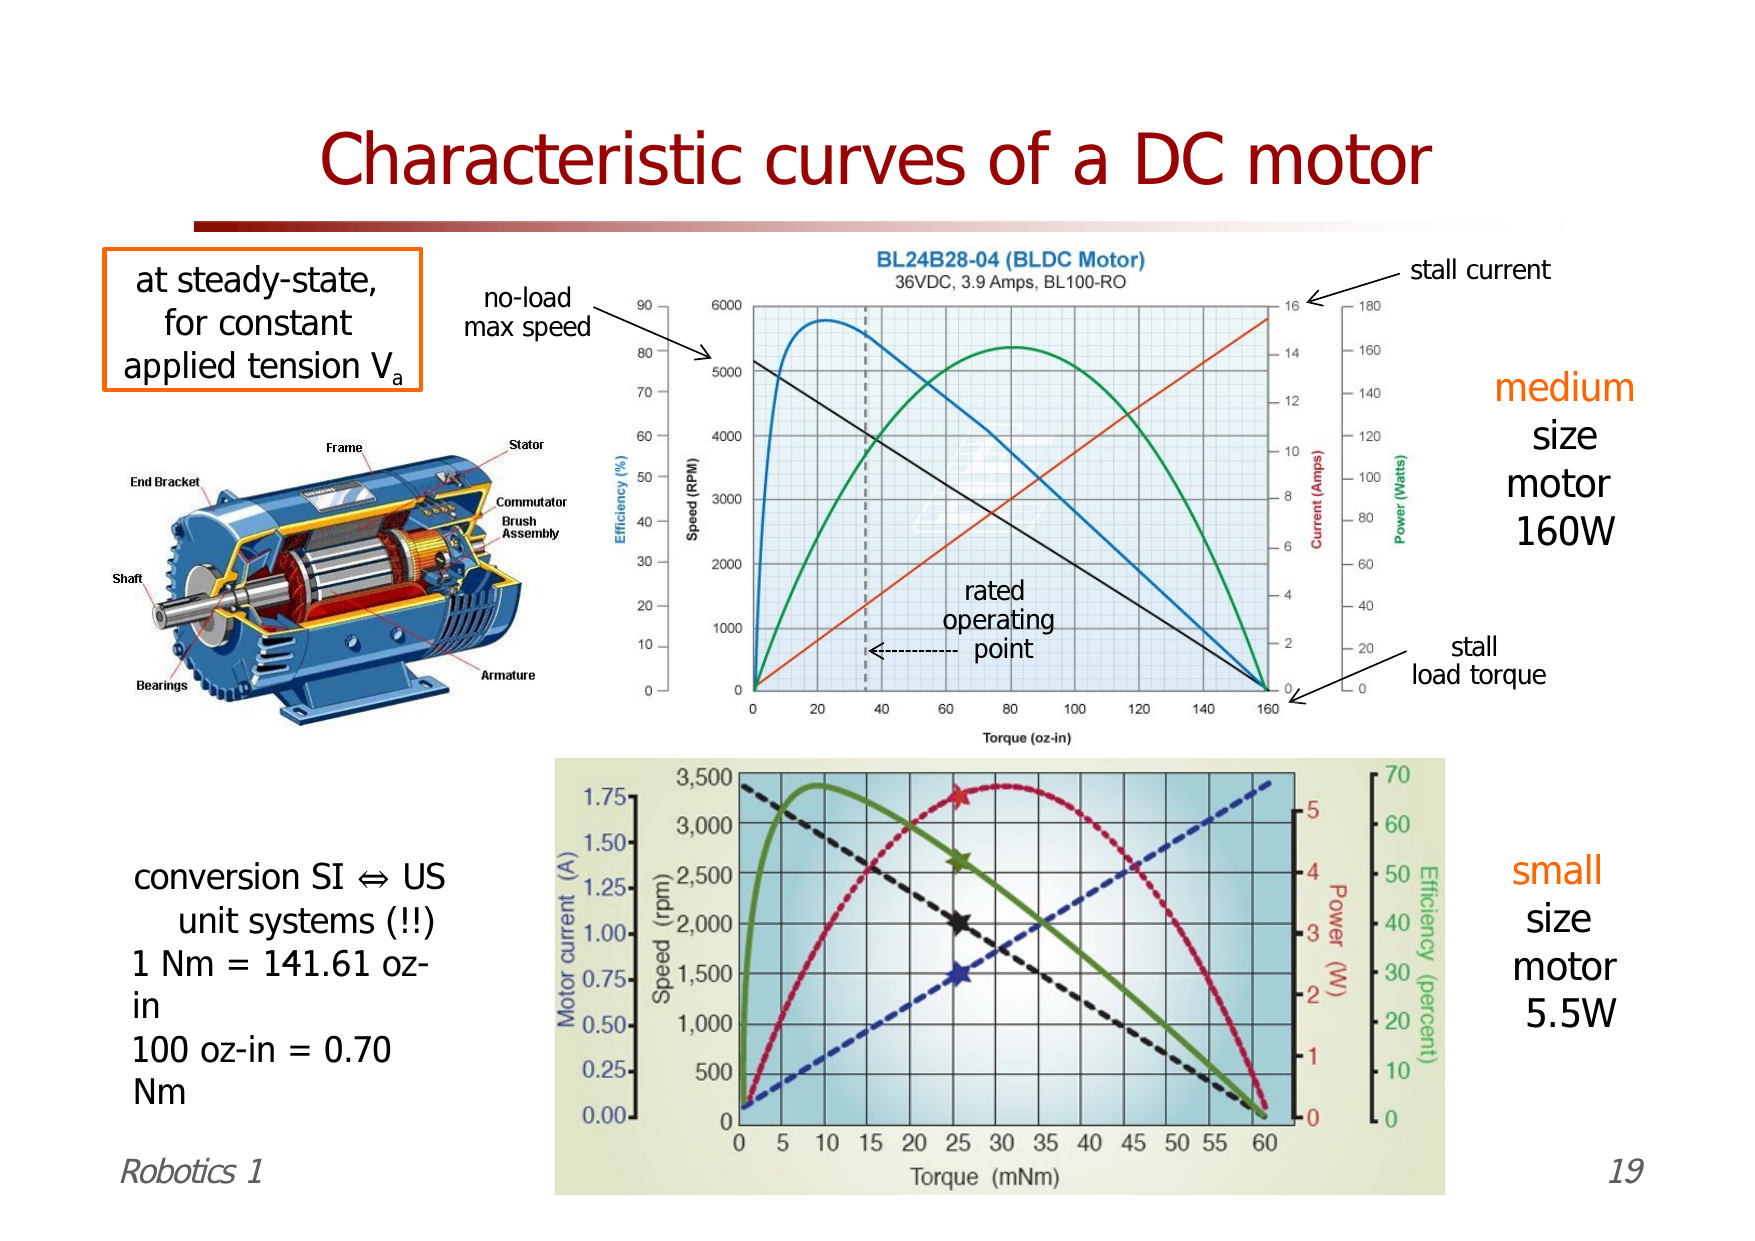

# Characteristic curves of a DC motor

at steady-state,  for constant  applied tension Va
stall current

no-load  max speed

medium  size  motor  160W

rated  operating  point
stall  load torque

small  size  motor  5.5W
conversion SI ⇔ US  unit systems (!!)
1 Nm = 141.61 oz-in
100 oz-in = 0.70 Nm
Robotics 1
19